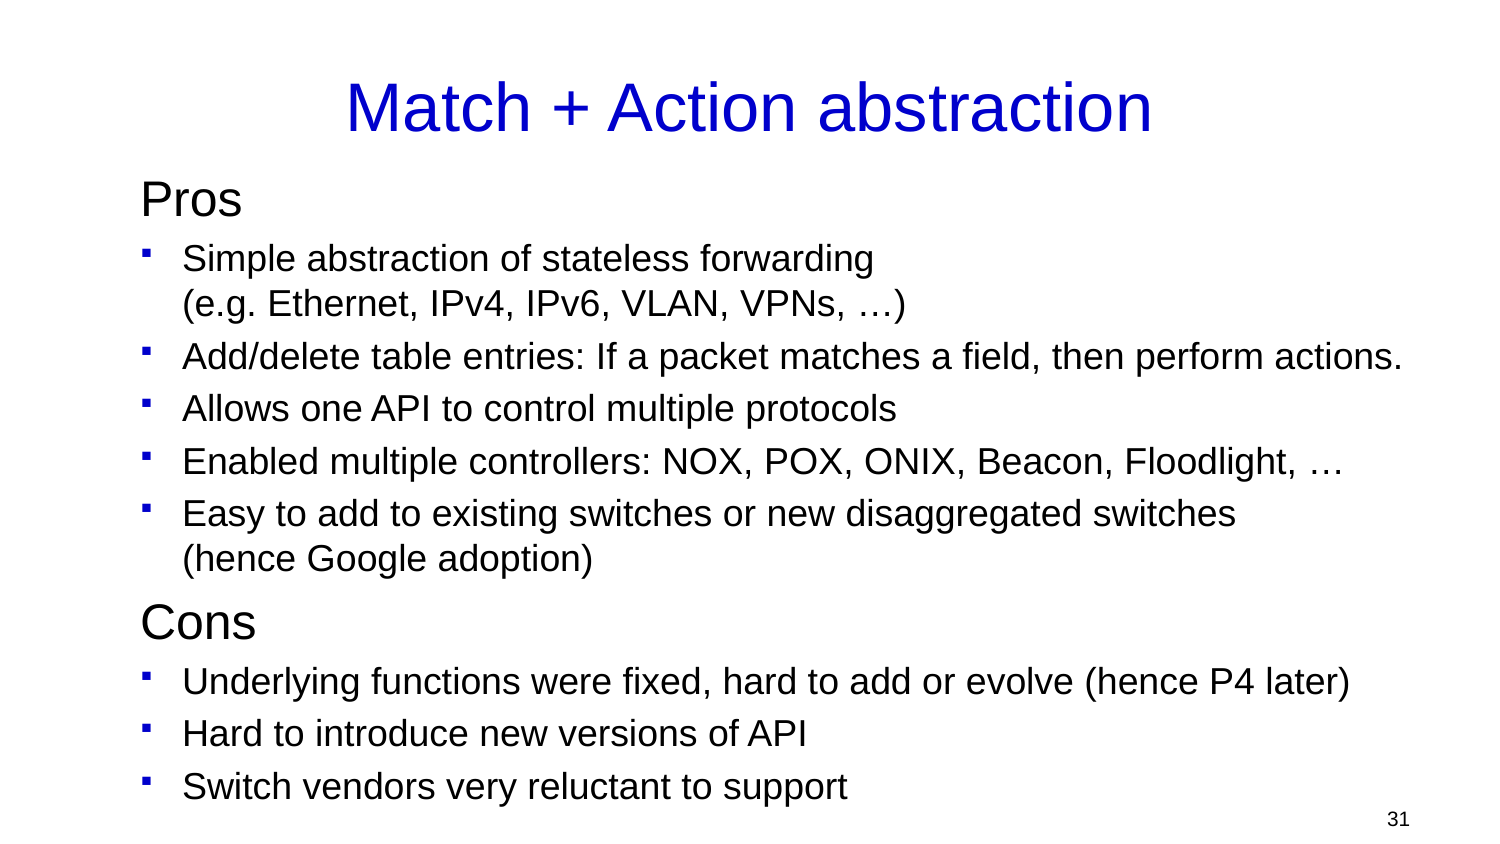

# Match + Action abstraction
Pros
Simple abstraction of stateless forwarding
(e.g. Ethernet, IPv4, IPv6, VLAN, VPNs, …)
Add/delete table entries: If a packet matches a field, then perform actions.
Allows one API to control multiple protocols
Enabled multiple controllers: NOX, POX, ONIX, Beacon, Floodlight, …
Easy to add to existing switches or new disaggregated switches
(hence Google adoption)
Cons
Underlying functions were fixed, hard to add or evolve (hence P4 later)
Hard to introduce new versions of API
Switch vendors very reluctant to support

31